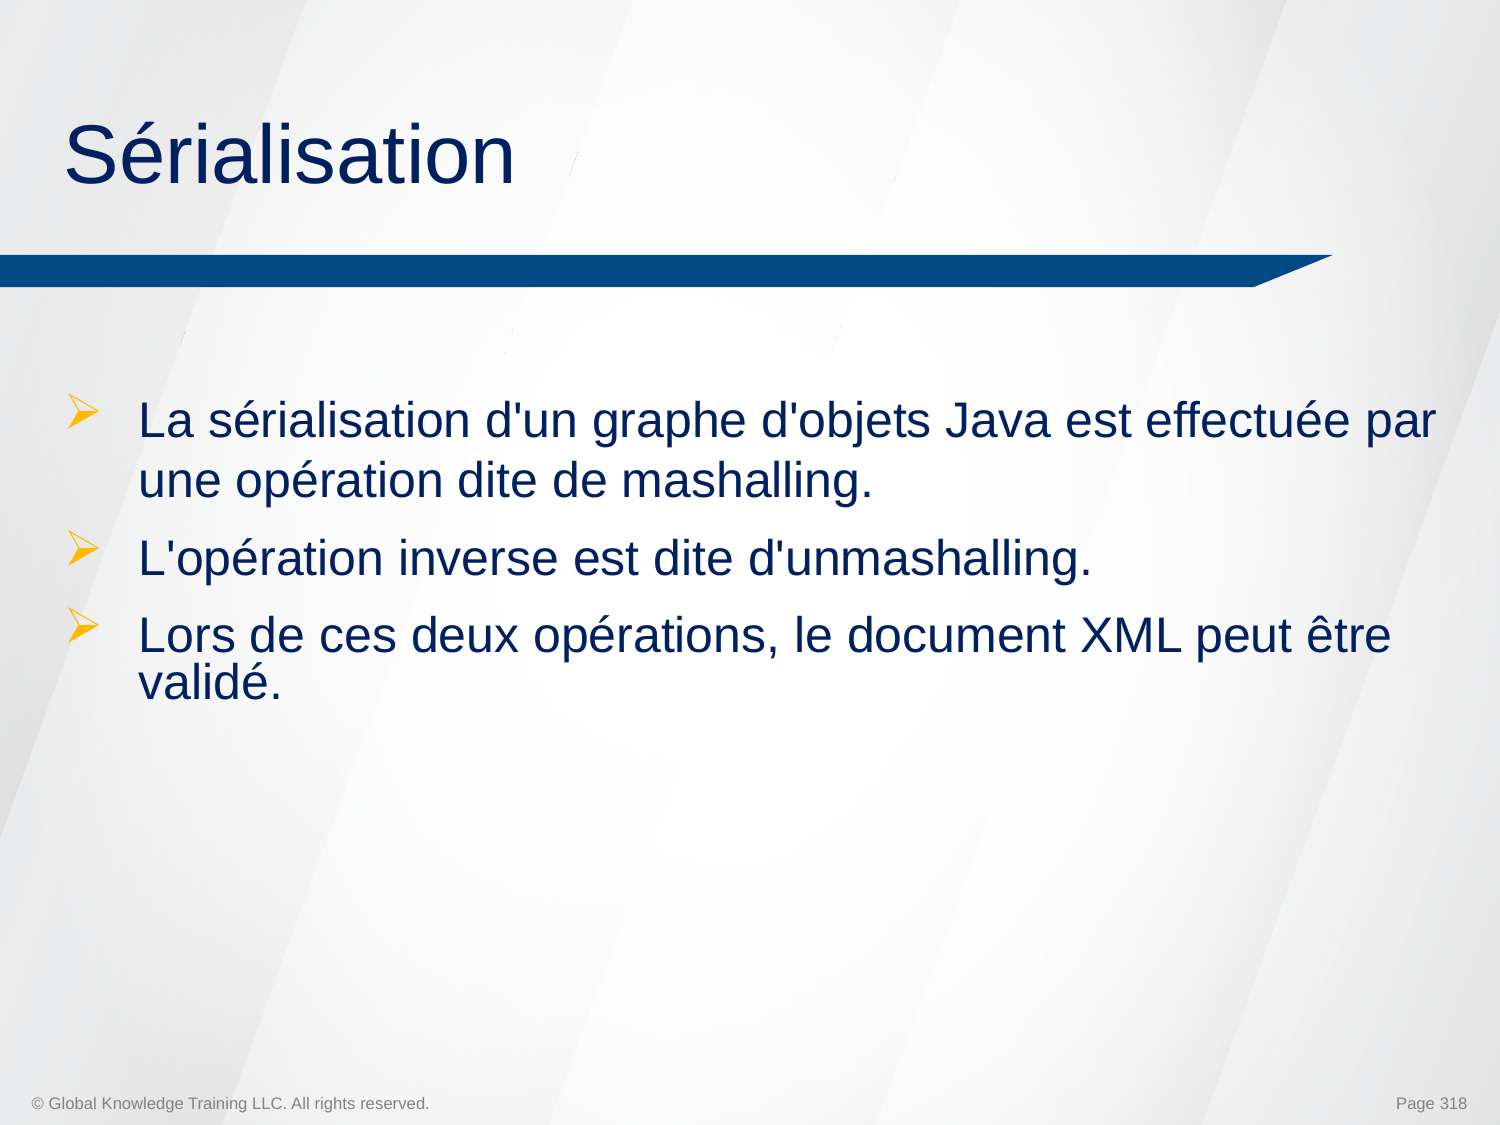

# Sérialisation

La sérialisation d'un graphe d'objets Java est effectuée par une opération dite de mashalling.
L'opération inverse est dite d'unmashalling.
Lors de ces deux opérations, le document XML peut être validé.